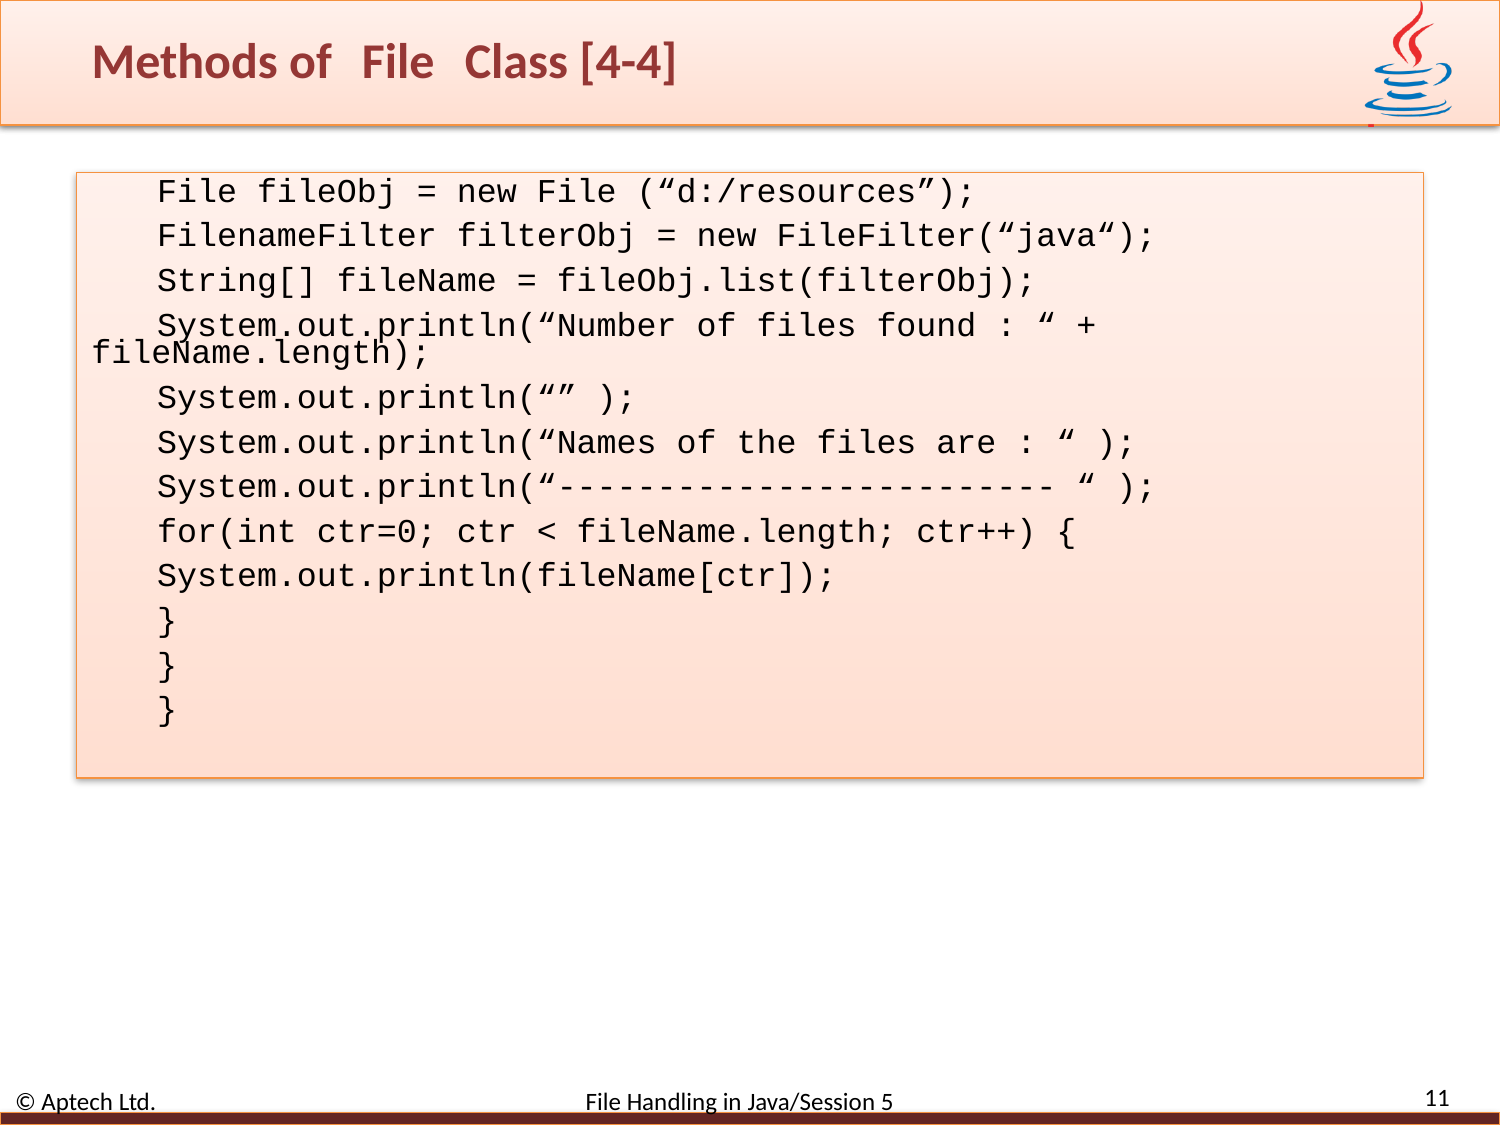

# Methods of File Class [4-4]

File fileObj = new File (“d:/resources”);
FilenameFilter filterObj = new FileFilter(“java“);
String[] fileName = fileObj.list(filterObj);
System.out.println(“Number of files found : “ + fileName.length);
System.out.println(“” );
System.out.println(“Names of the files are : “ );
System.out.println(“------------------------- “ );
for(int ctr=0; ctr < fileName.length; ctr++) {
System.out.println(fileName[ctr]);
}
}
}

11
© Aptech Ltd.                                                                           File Handling in Java/Session 5